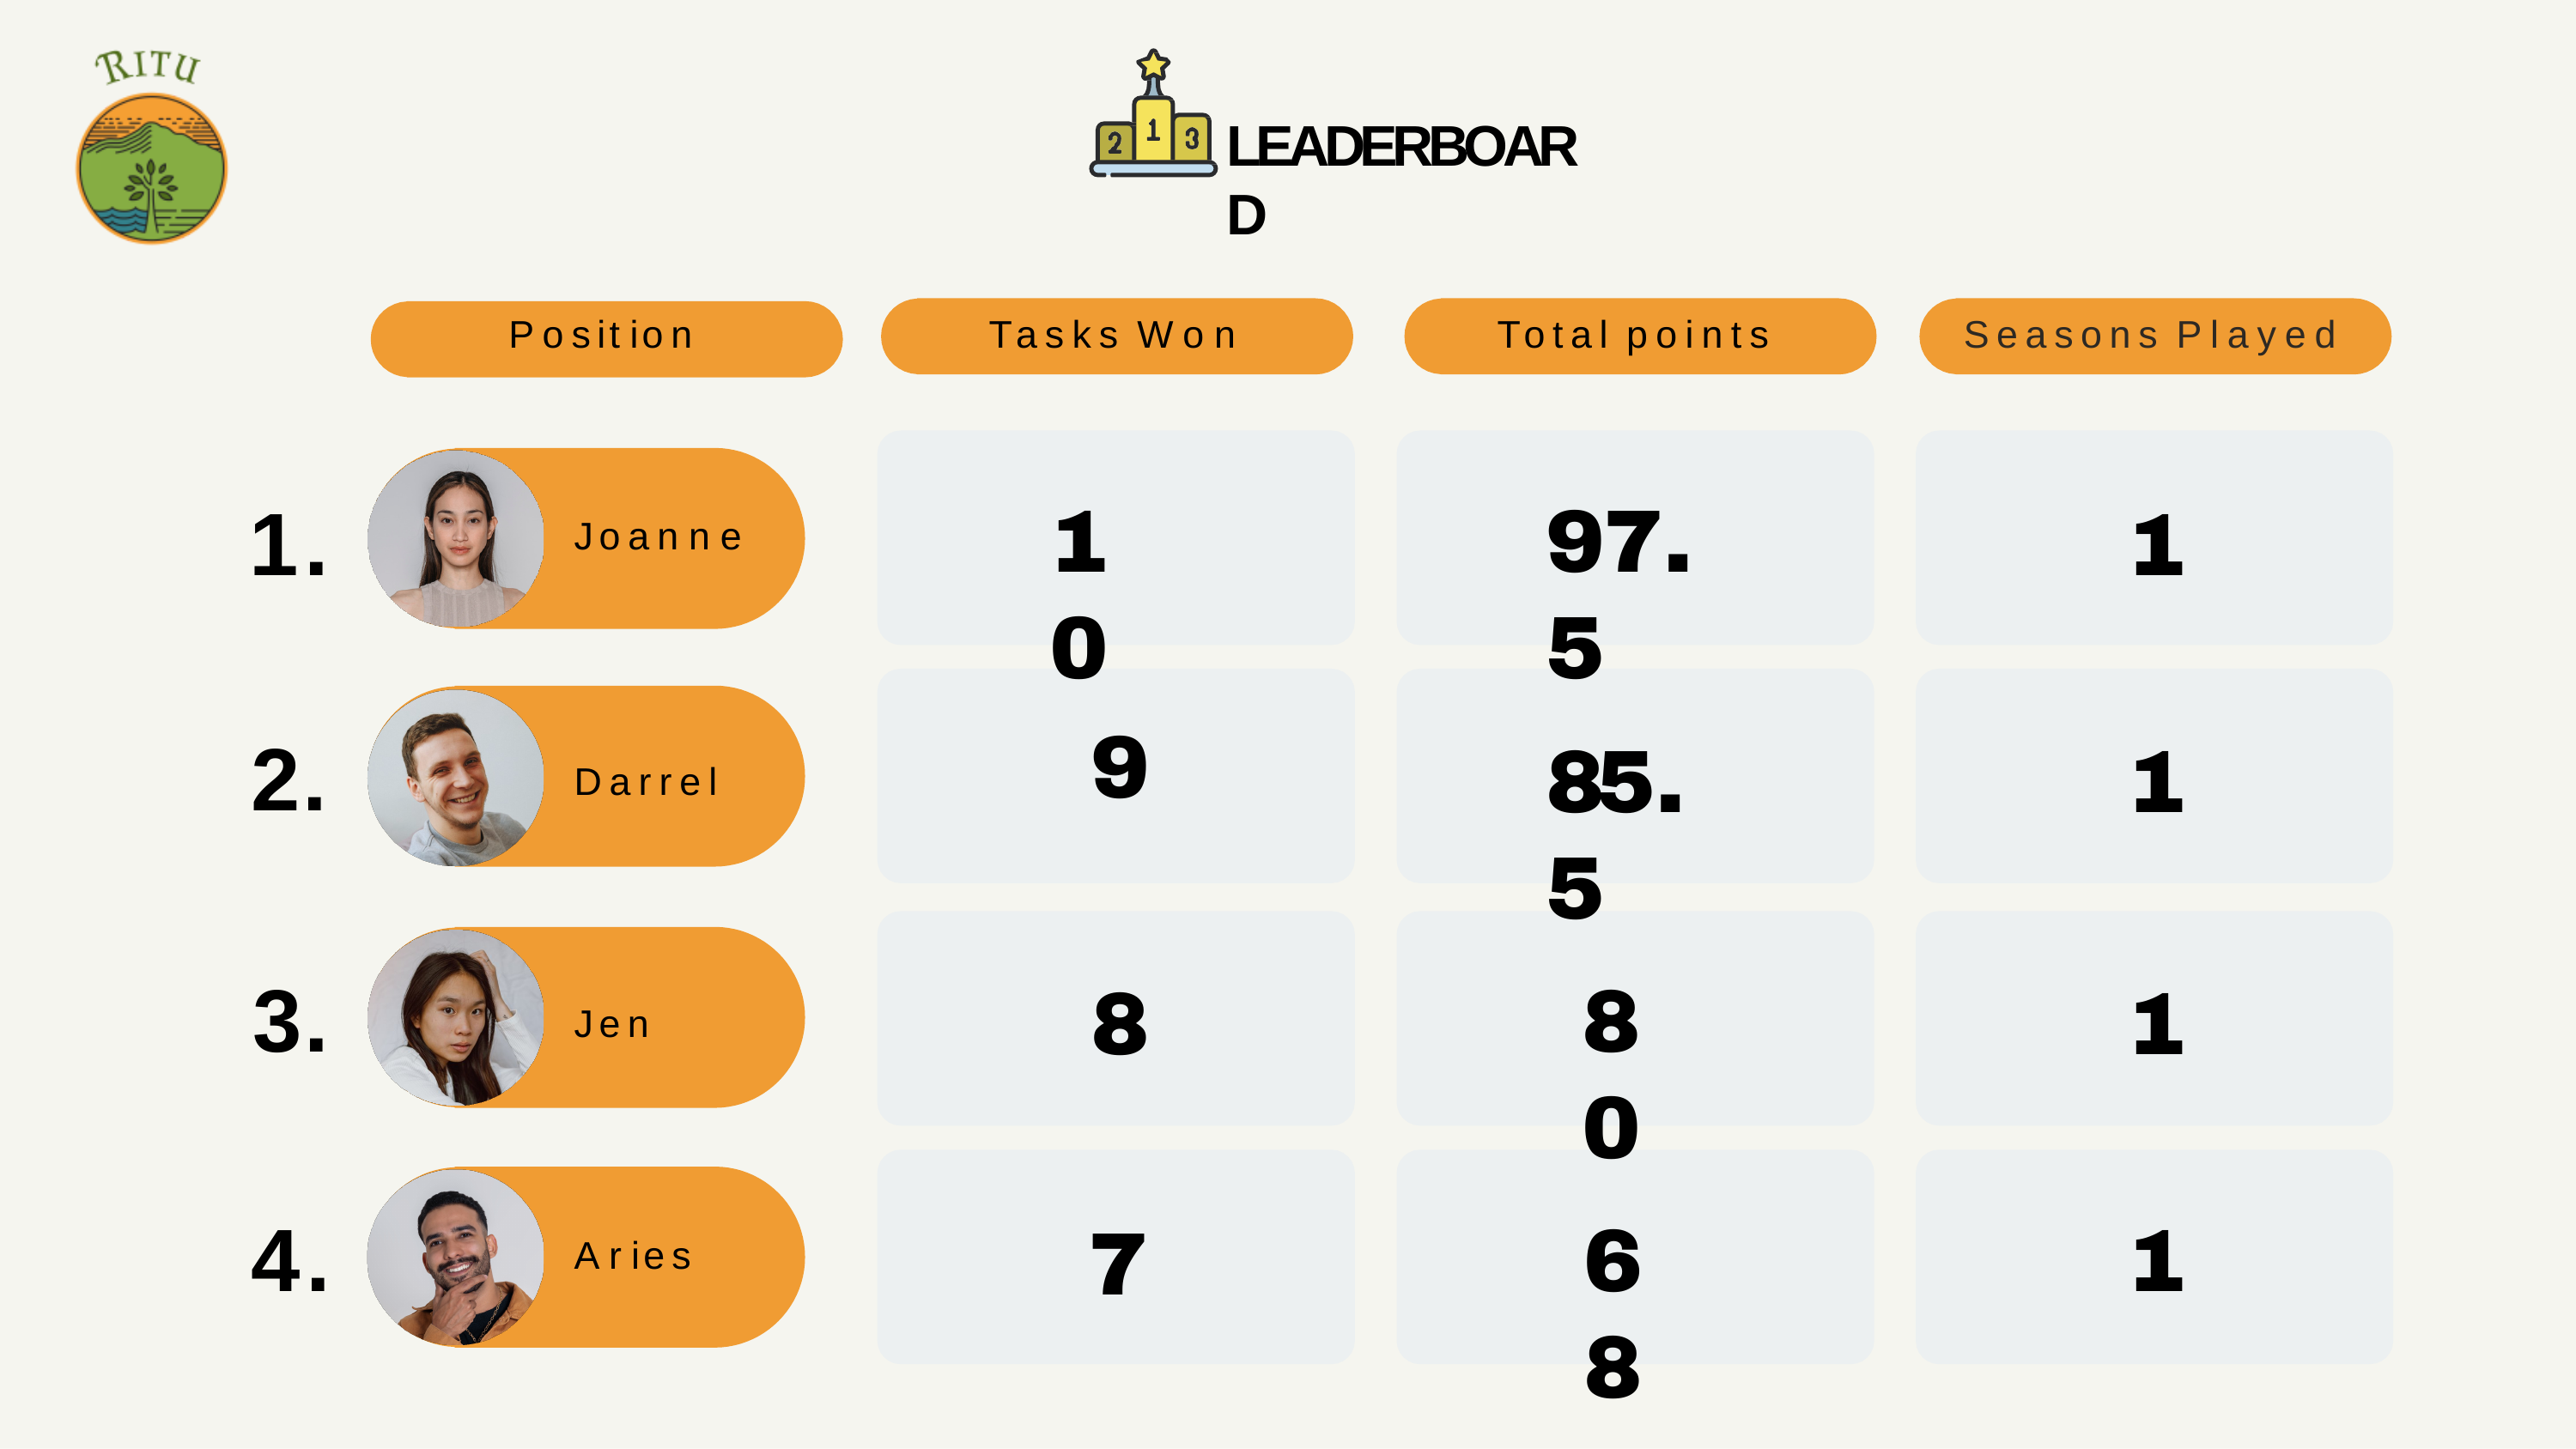

# LEADERBOARD

Position
Tasks Won
Total points
Seasons Played

10
97.5
1.
1
Joanne

9
2.
85.5
1
Darrel

3.
80
8
1
Jen

4.
68
1
7
Aries